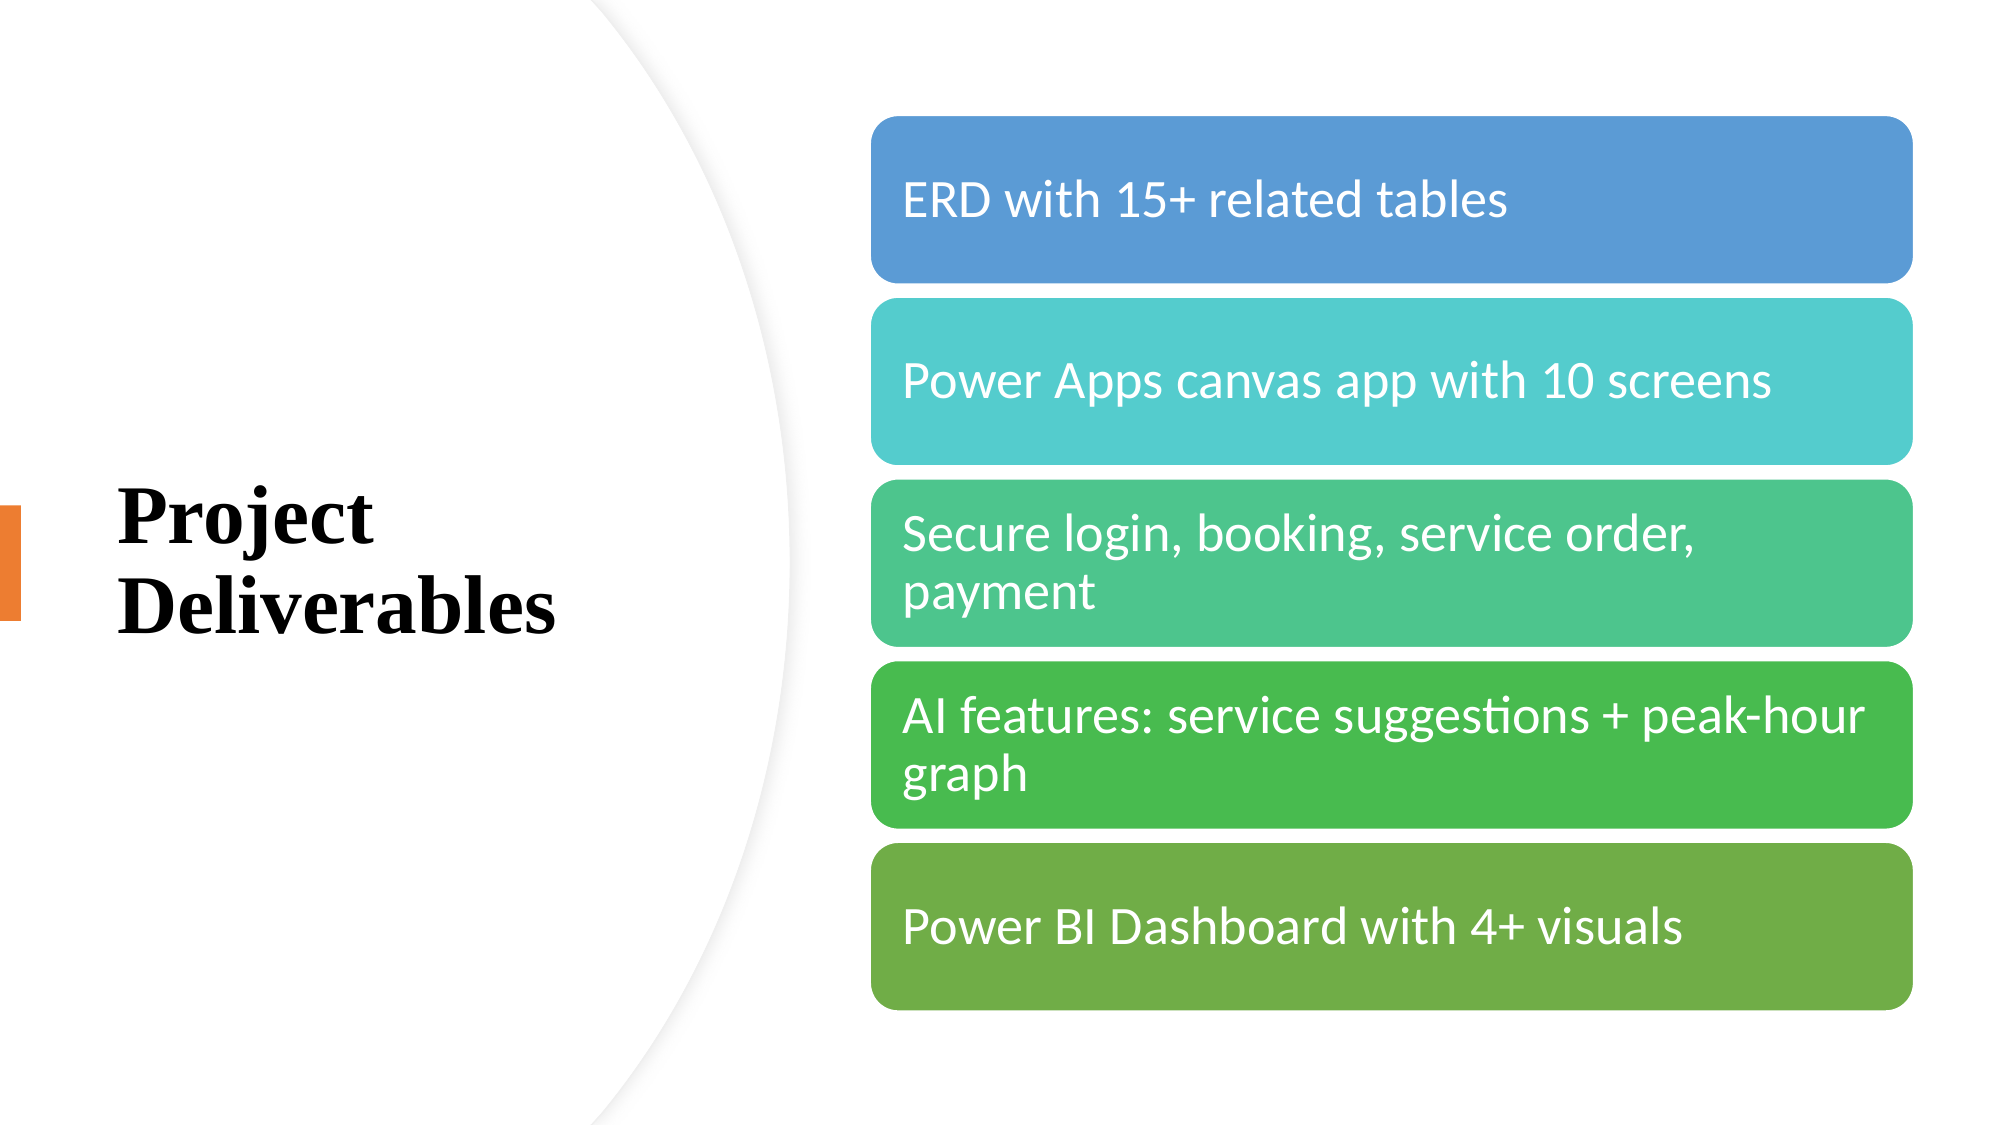

ERD with 15+ related tables
Power Apps canvas app with 10 screens
Secure login, booking, service order, payment
AI features: service suggestions + peak-hour graph
Power BI Dashboard with 4+ visuals
# Project Deliverables